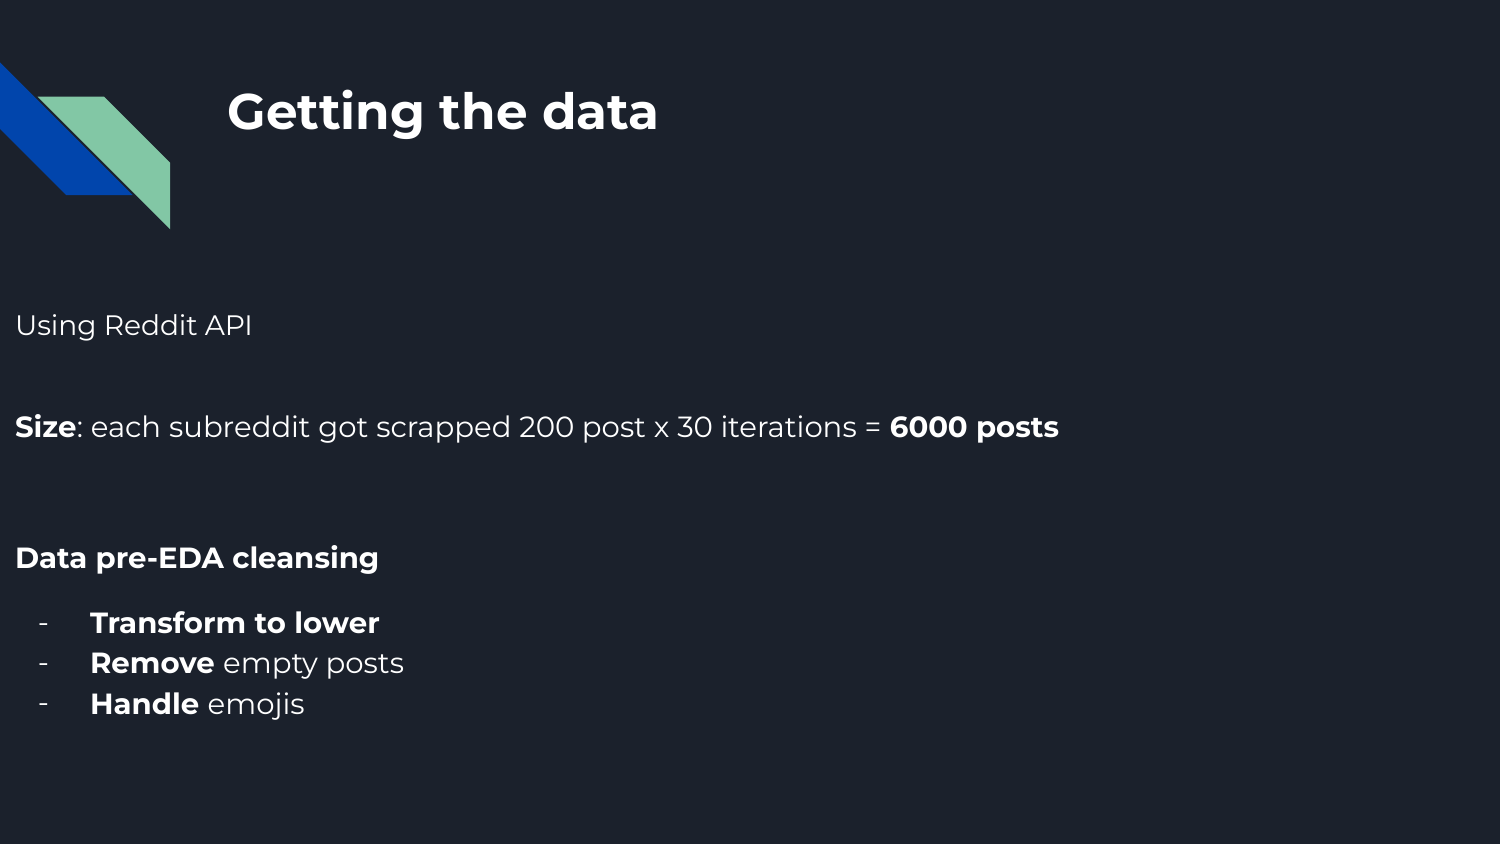

# Getting the data
Using Reddit API

Size: each subreddit got scrapped 200 post x 30 iterations = 6000 posts

Data pre-EDA cleansing
Transform to lower
Remove empty posts
Handle emojis